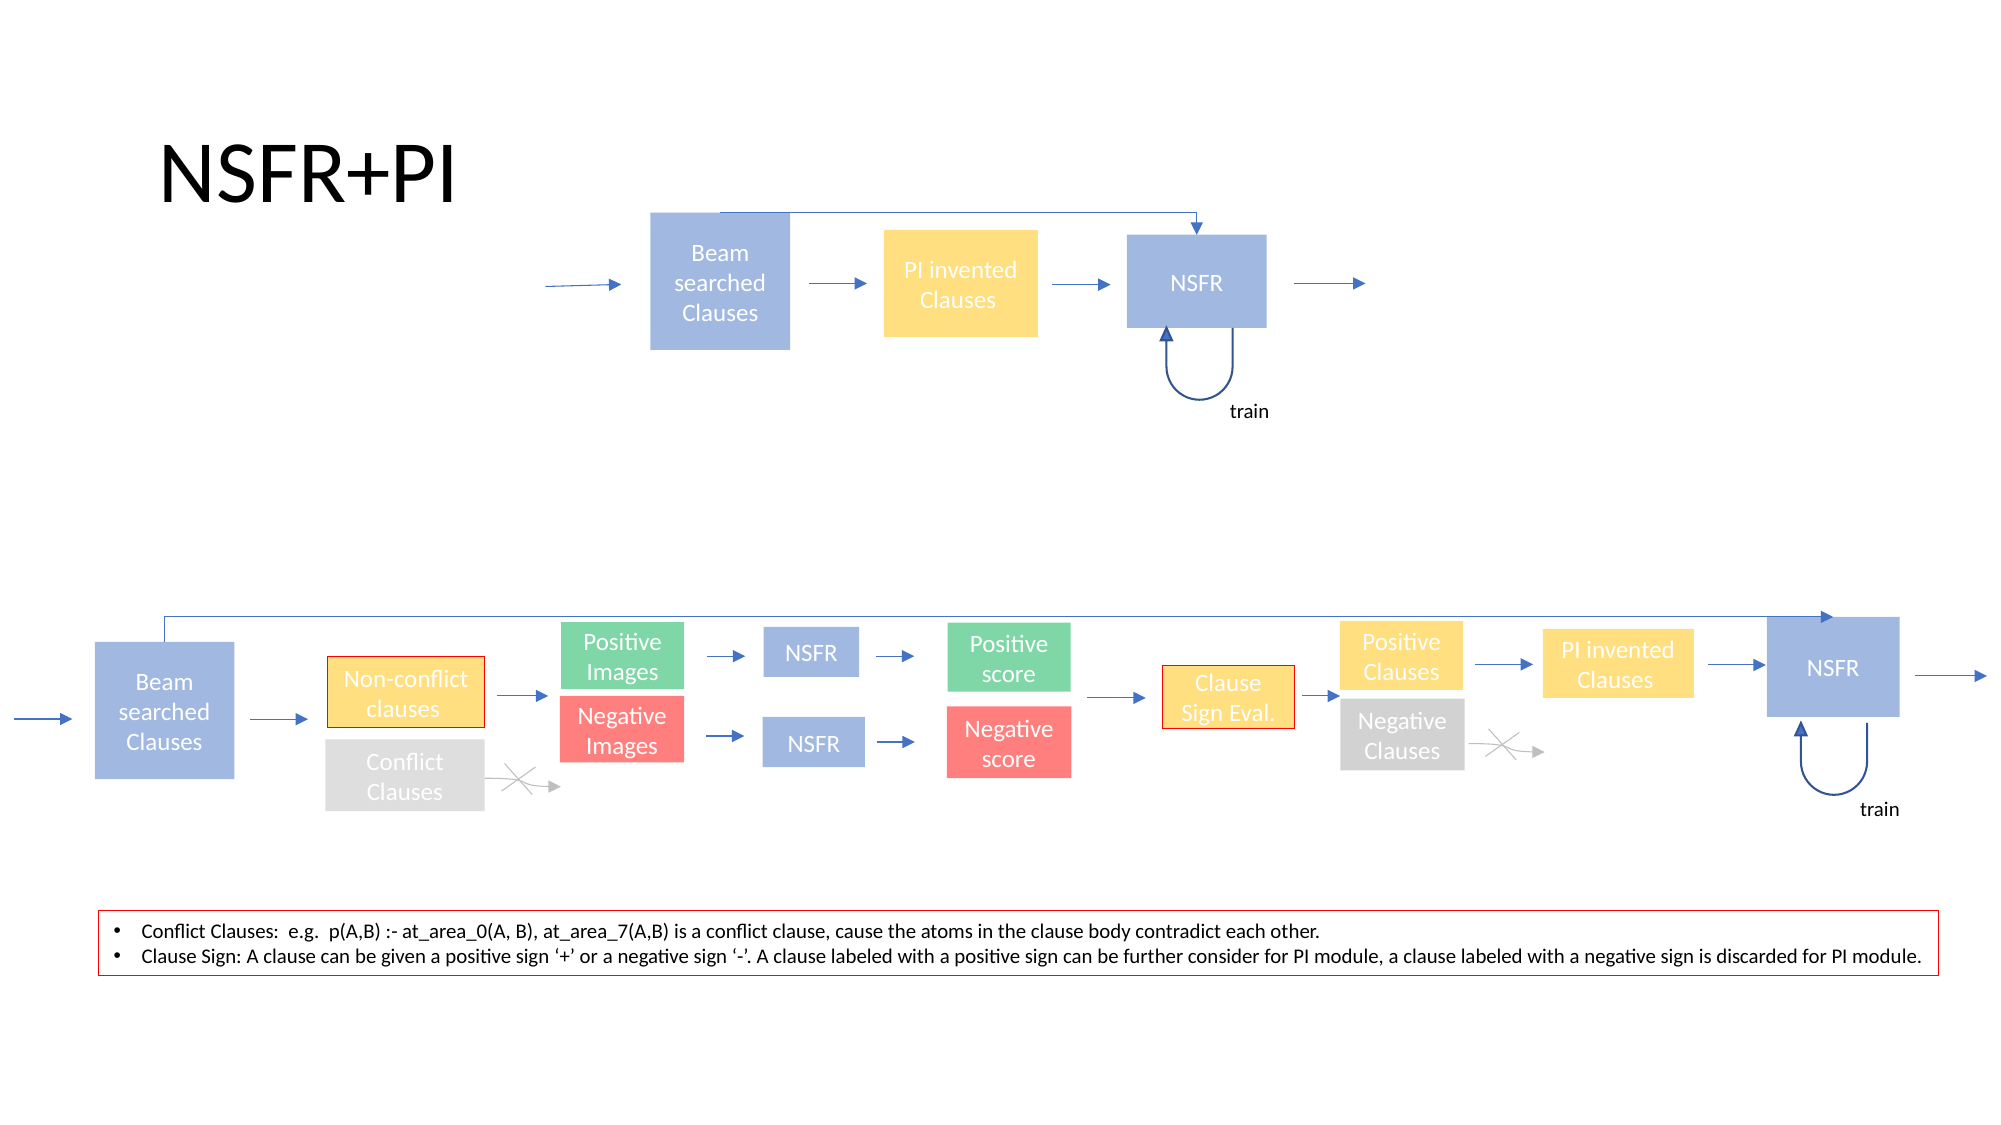

# NSFR+PI
Beam searched Clauses
PI invented Clauses
NSFR

train
NSFR
Positive Clauses
Positive Images
Positive score
NSFR
PI invented Clauses
Beam searched Clauses
Non-conflict clauses
Clause Sign Eval.
Negative Images
Negative Clauses
Negative score
NSFR

Conflict Clauses
train

Conflict Clauses:  e.g.  p(A,B) :- at_area_0(A, B), at_area_7(A,B) is a conflict clause, cause the atoms in the clause body contradict each other.
Clause Sign: A clause can be given a positive sign ‘+’ or a negative sign ‘-’. A clause labeled with a positive sign can be further consider for PI module, a clause labeled with a negative sign is discarded for PI module.